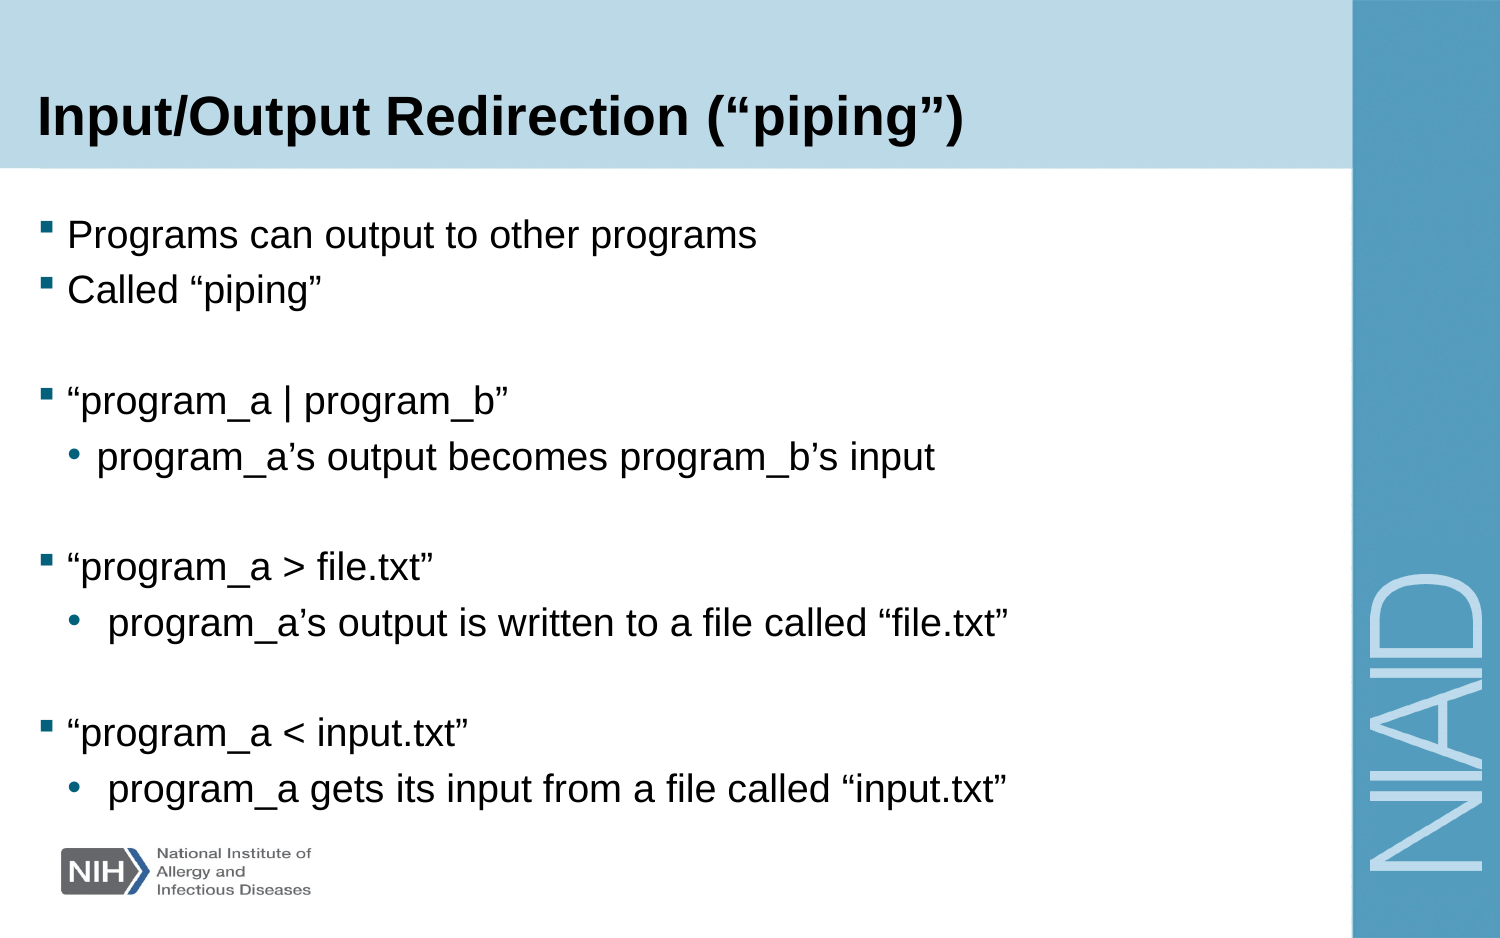

# Input/Output Redirection (“piping”)
Programs can output to other programs
Called “piping”

“program_a | program_b”
program_a’s output becomes program_b’s input

“program_a > file.txt”
 program_a’s output is written to a file called “file.txt”

“program_a < input.txt”
 program_a gets its input from a file called “input.txt”